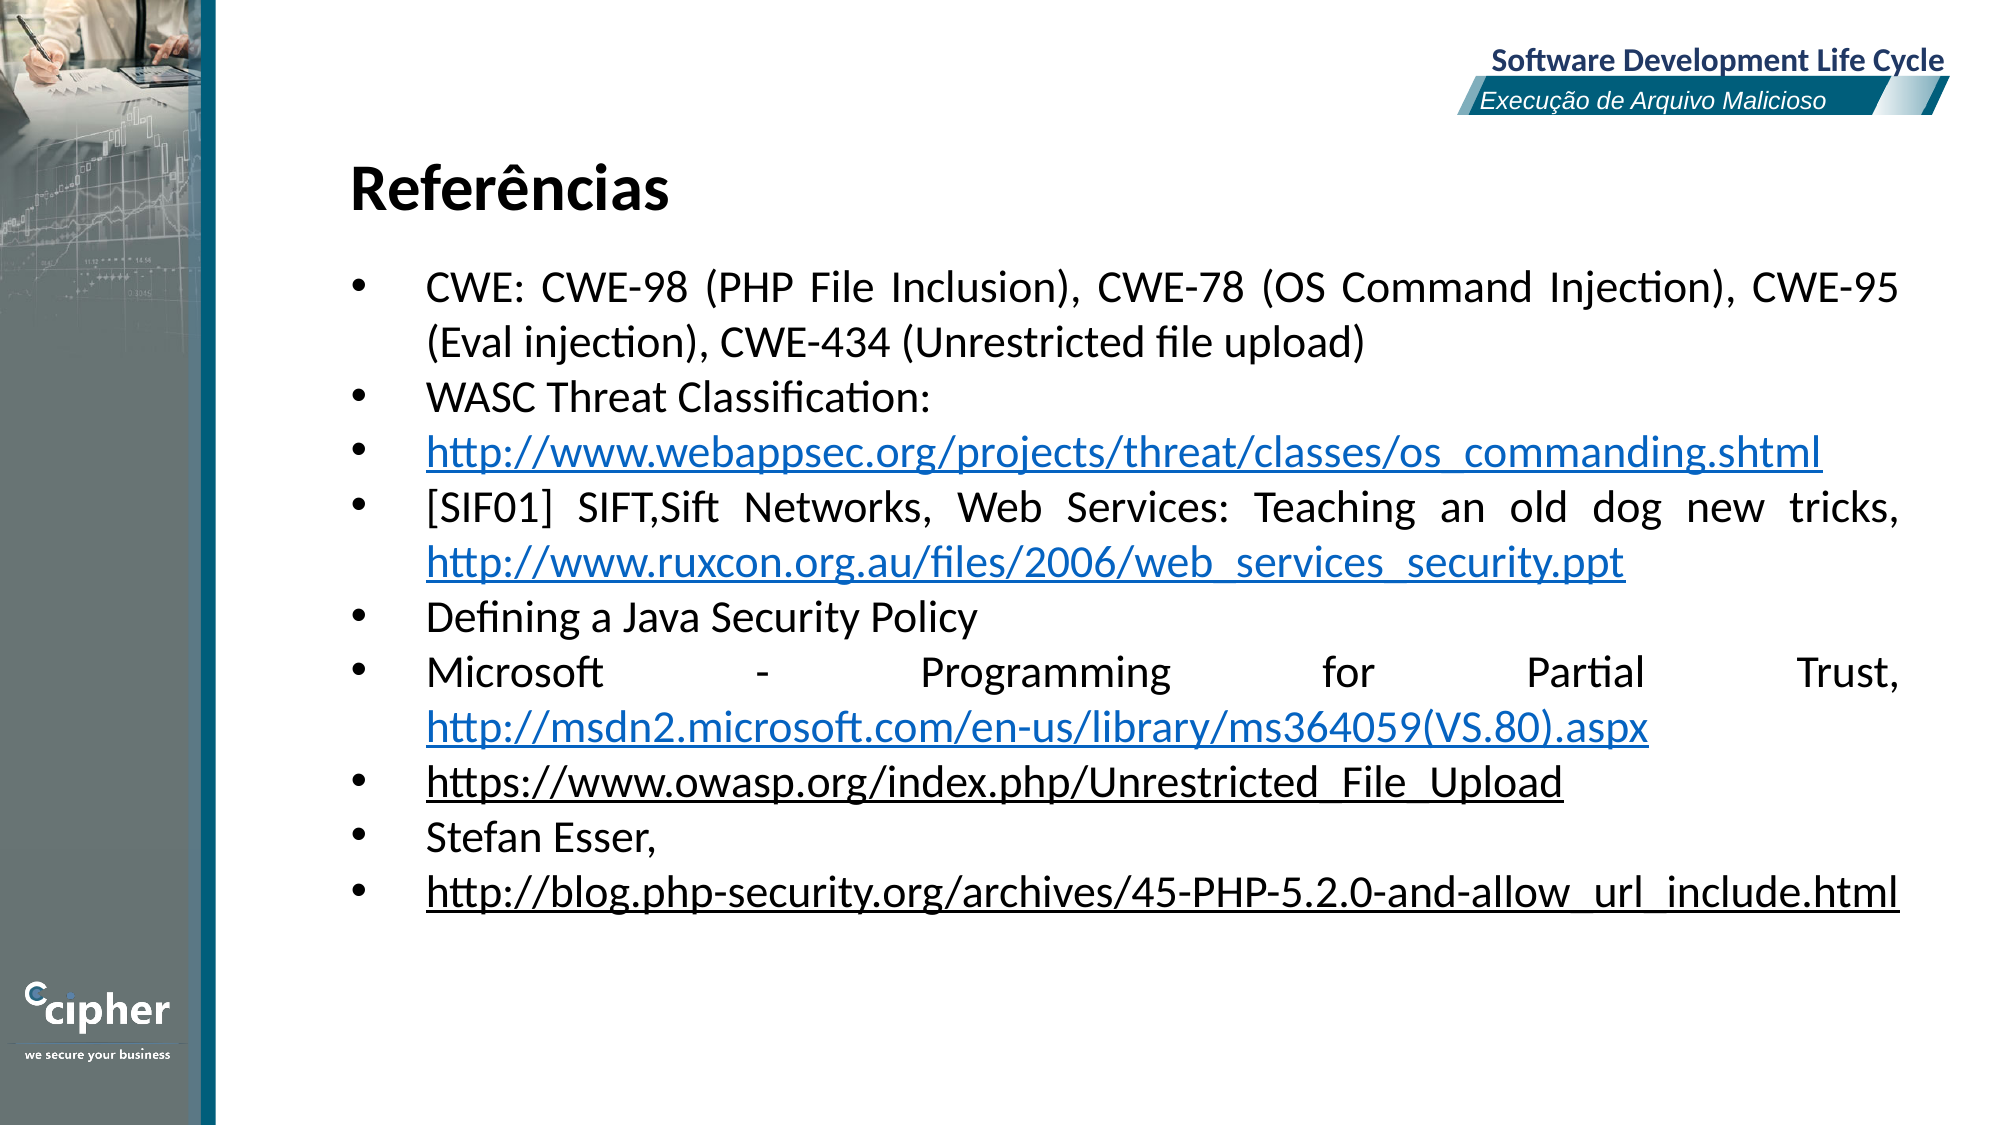

Software Development Life Cycle
Execução de Arquivo Malicioso

Referências
CWE: CWE-98 (PHP File Inclusion), CWE-78 (OS Command Injection), CWE-95 (Eval injection), CWE-434 (Unrestricted file upload)
WASC Threat Classification:
http://www.webappsec.org/projects/threat/classes/os_commanding.shtml
[SIF01] SIFT,Sift Networks, Web Services: Teaching an old dog new tricks, http://www.ruxcon.org.au/files/2006/web_services_security.ppt
Defining a Java Security Policy
Microsoft - Programming for Partial Trust, http://msdn2.microsoft.com/en-us/library/ms364059(VS.80).aspx
https://www.owasp.org/index.php/Unrestricted_File_Upload
Stefan Esser,
http://blog.php-security.org/archives/45-PHP-5.2.0-and-allow_url_include.html